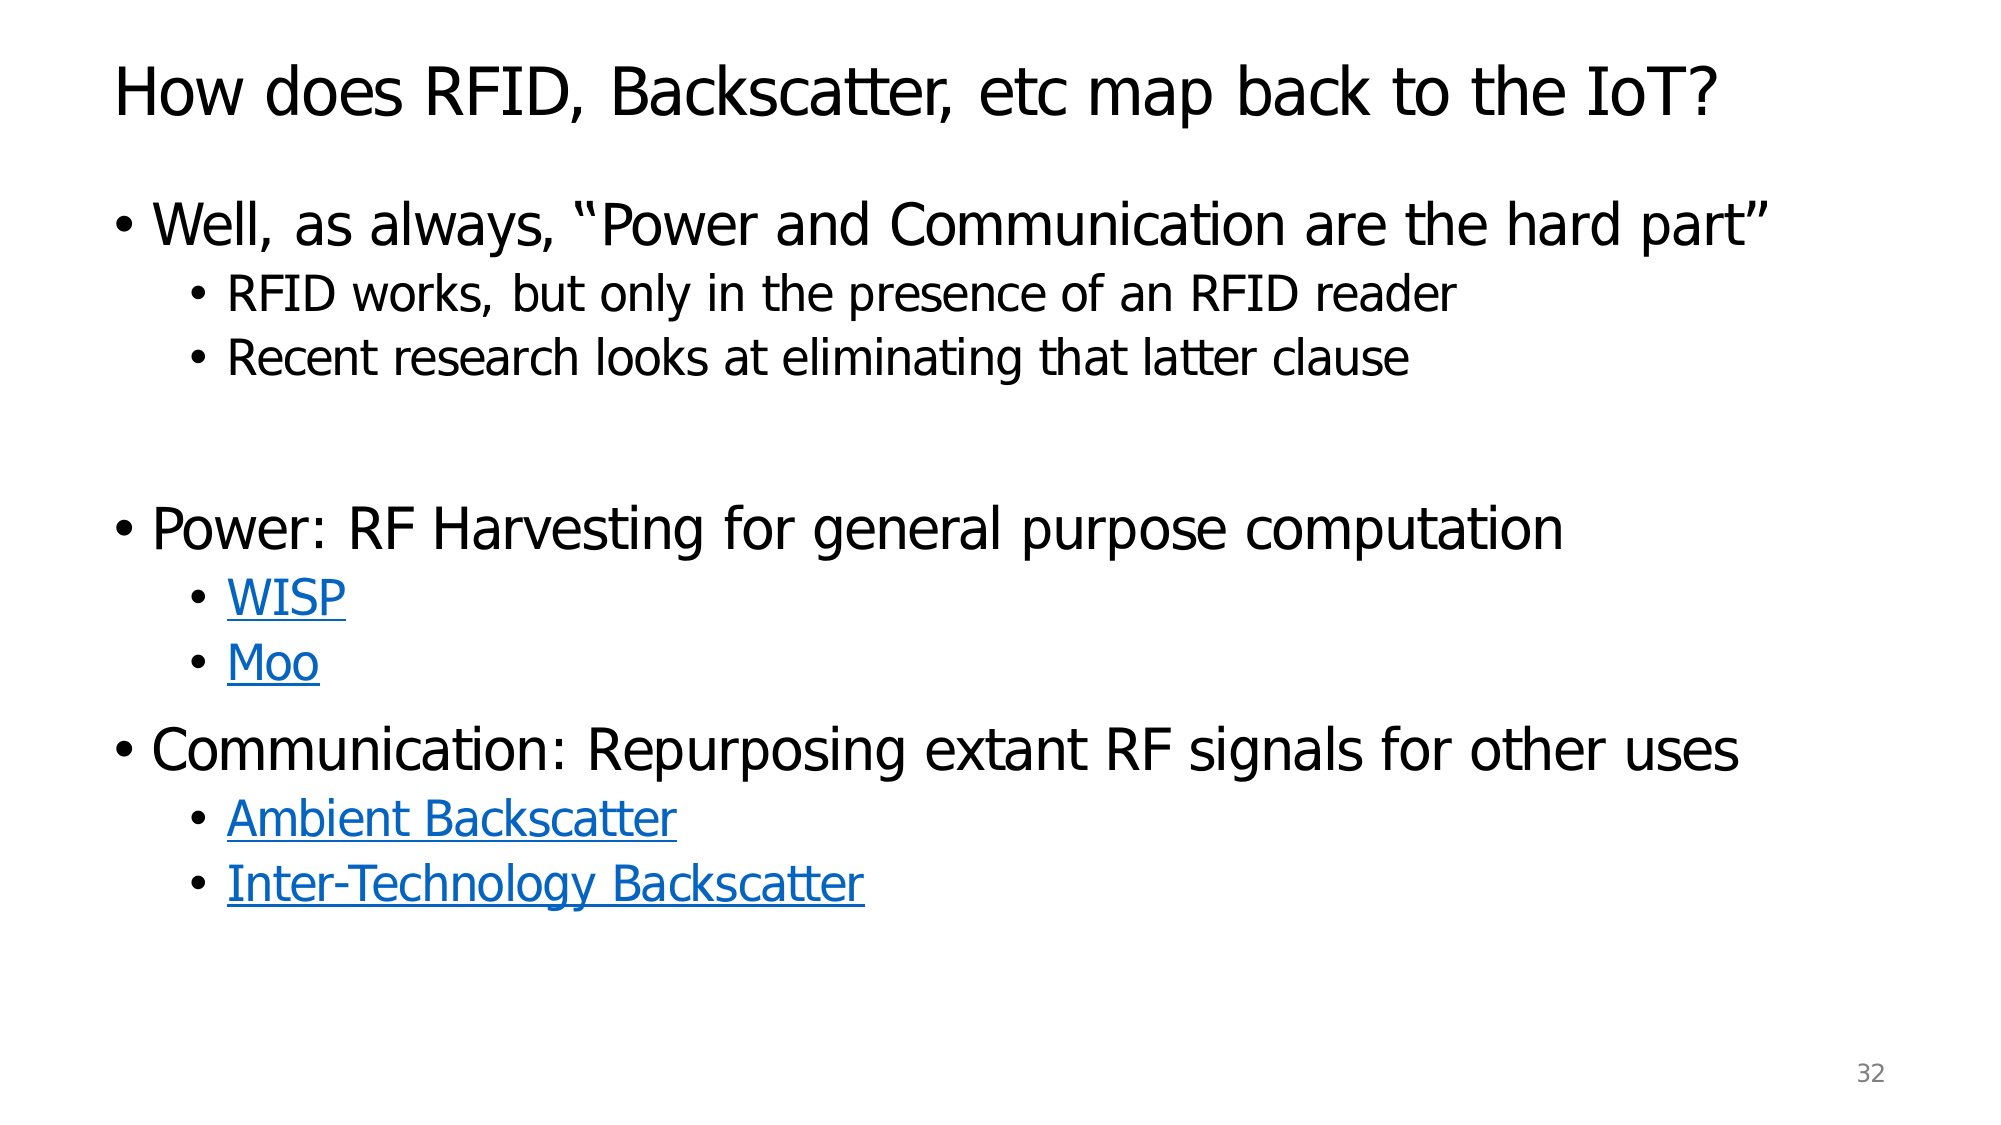

# How does RFID, Backscatter, etc map back to the IoT?
Well, as always, “Power and Communication are the hard part”
RFID works, but only in the presence of an RFID reader
Recent research looks at eliminating that latter clause

Power: RF Harvesting for general purpose computation
WISP
Moo
Communication: Repurposing extant RF signals for other uses
Ambient Backscatter
Inter-Technology Backscatter
32